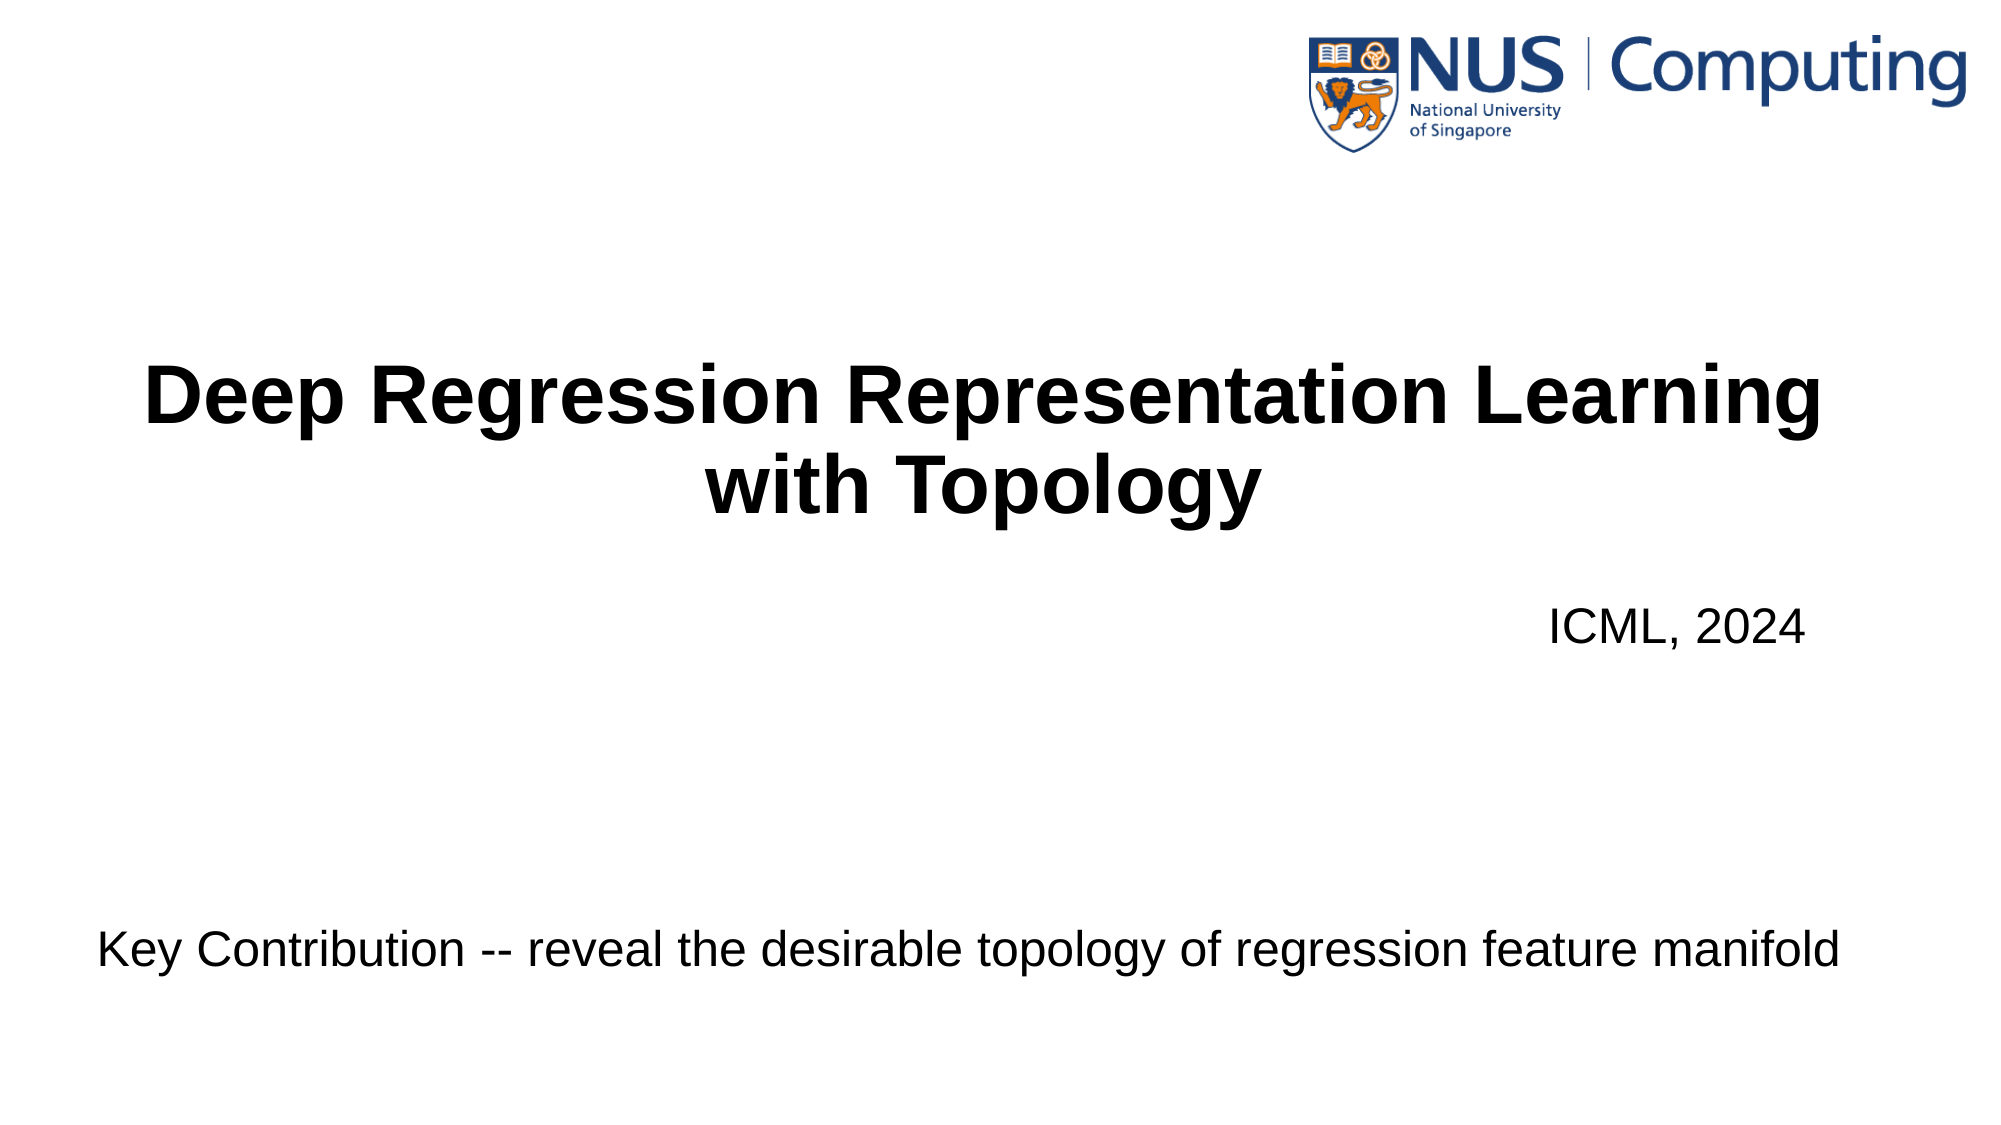

# Deep Regression Representation Learning with Topology
 ICML, 2024
Key Contribution -- reveal the desirable topology of regression feature manifold